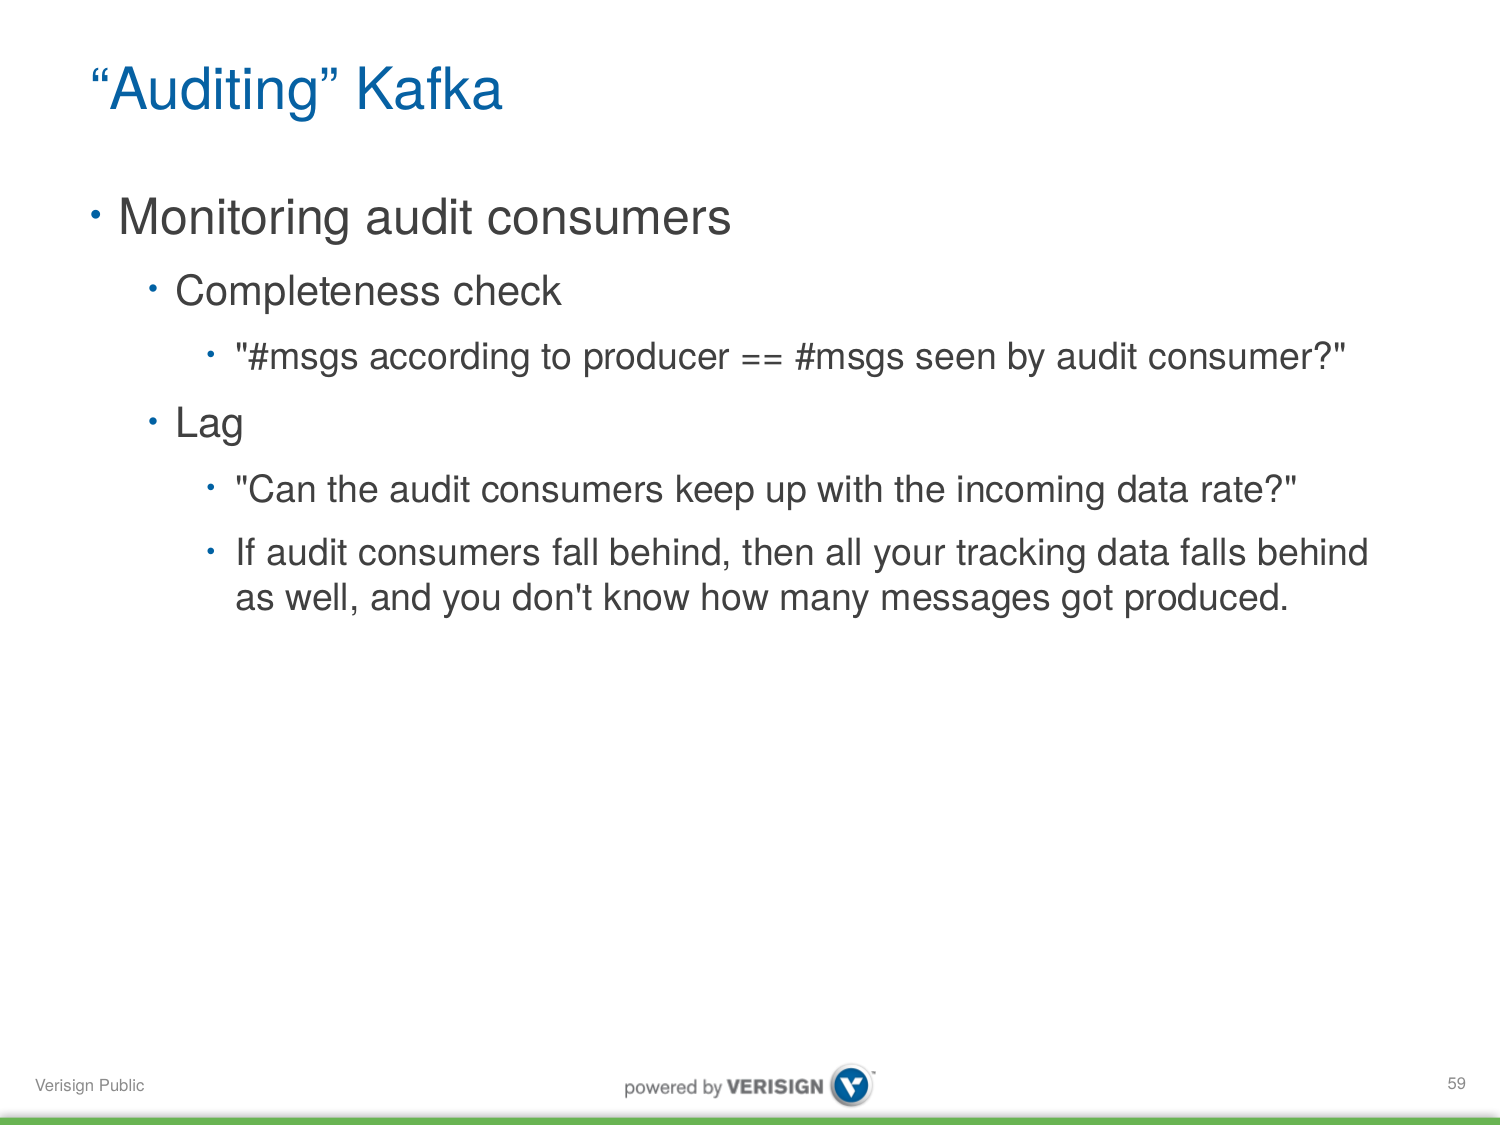

# “Auditing” Kafka
Monitoring audit consumers
Completeness check
"#msgs according to producer == #msgs seen by audit consumer?"
Lag
"Can the audit consumers keep up with the incoming data rate?"
If audit consumers fall behind, then all your tracking data falls behind as well, and you don't know how many messages got produced.
59